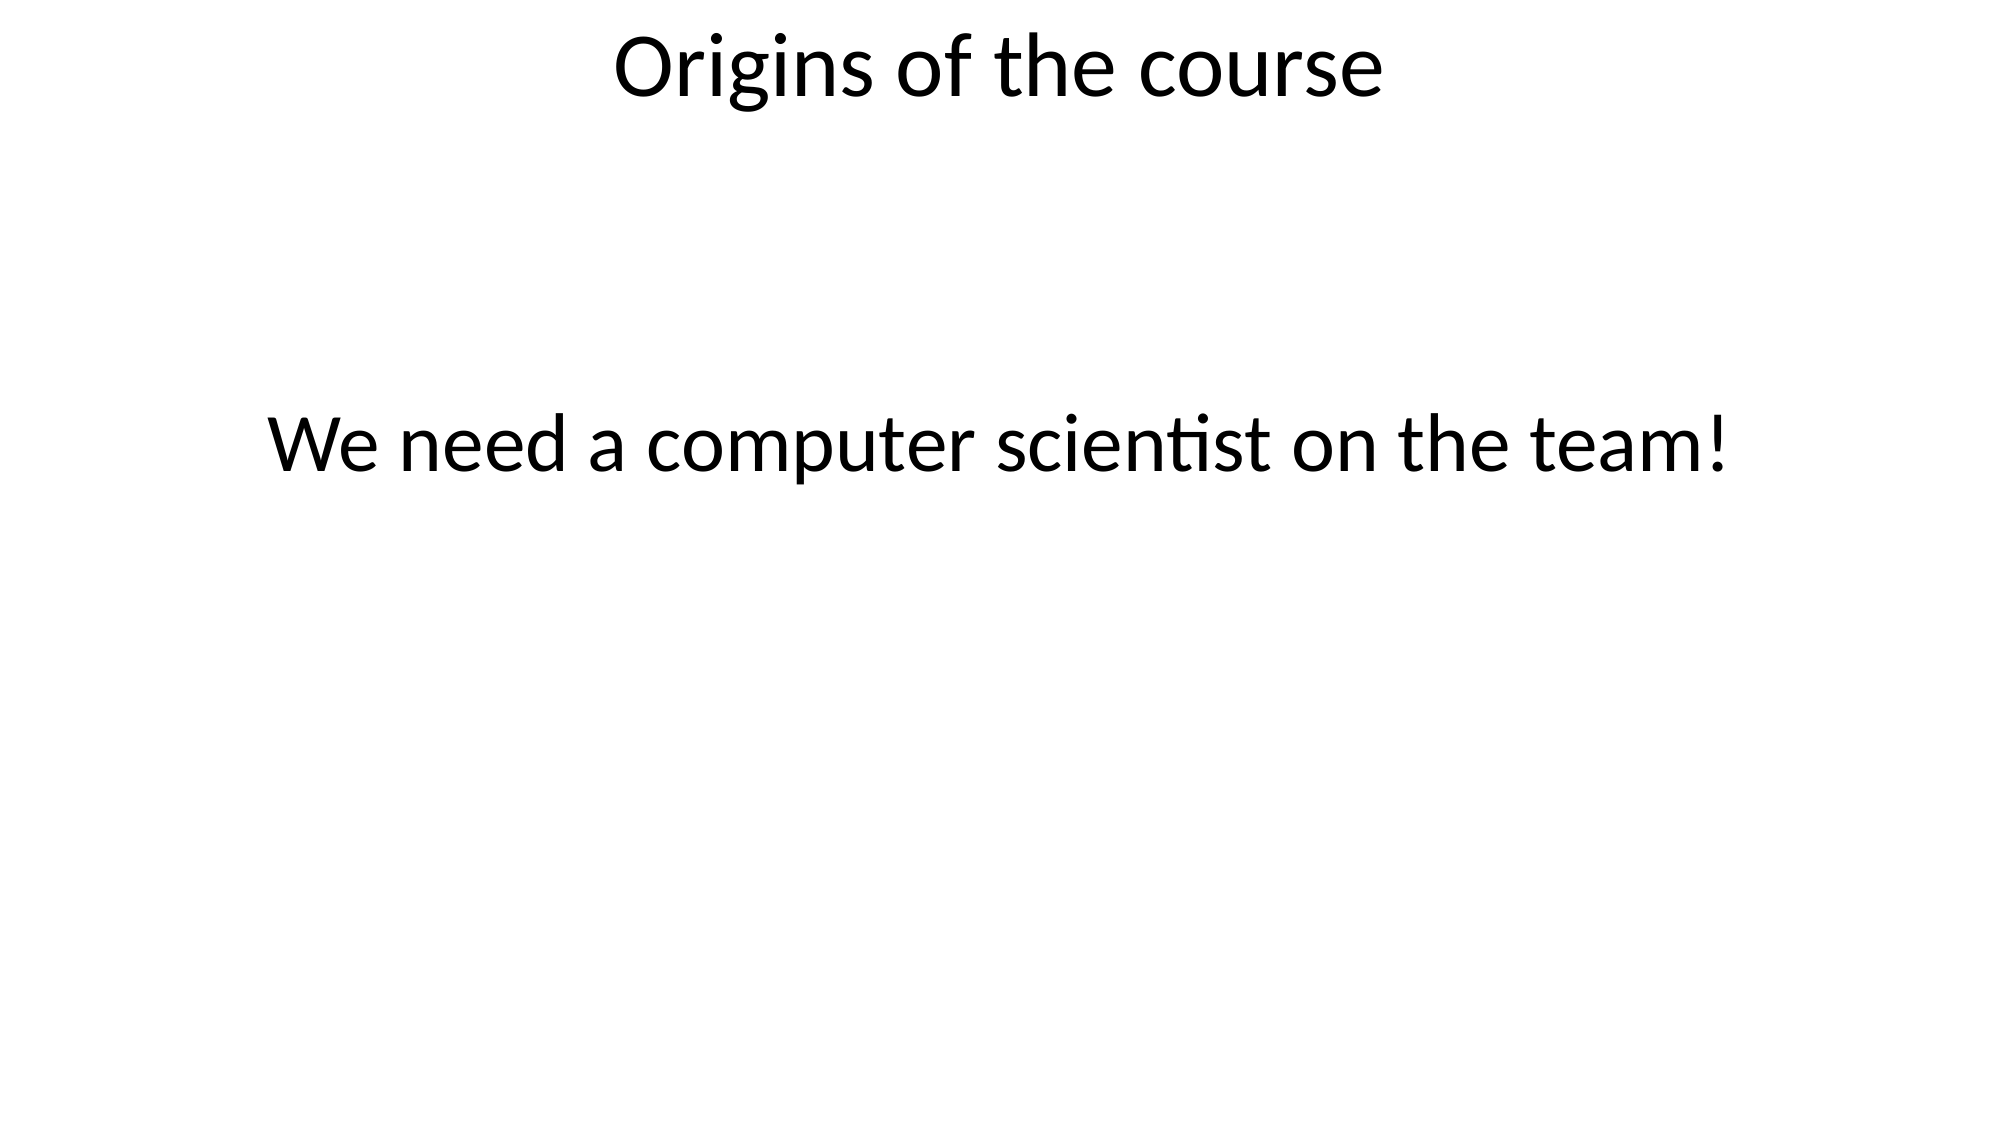

# Origins of the course
We need a computer scientist on the team!